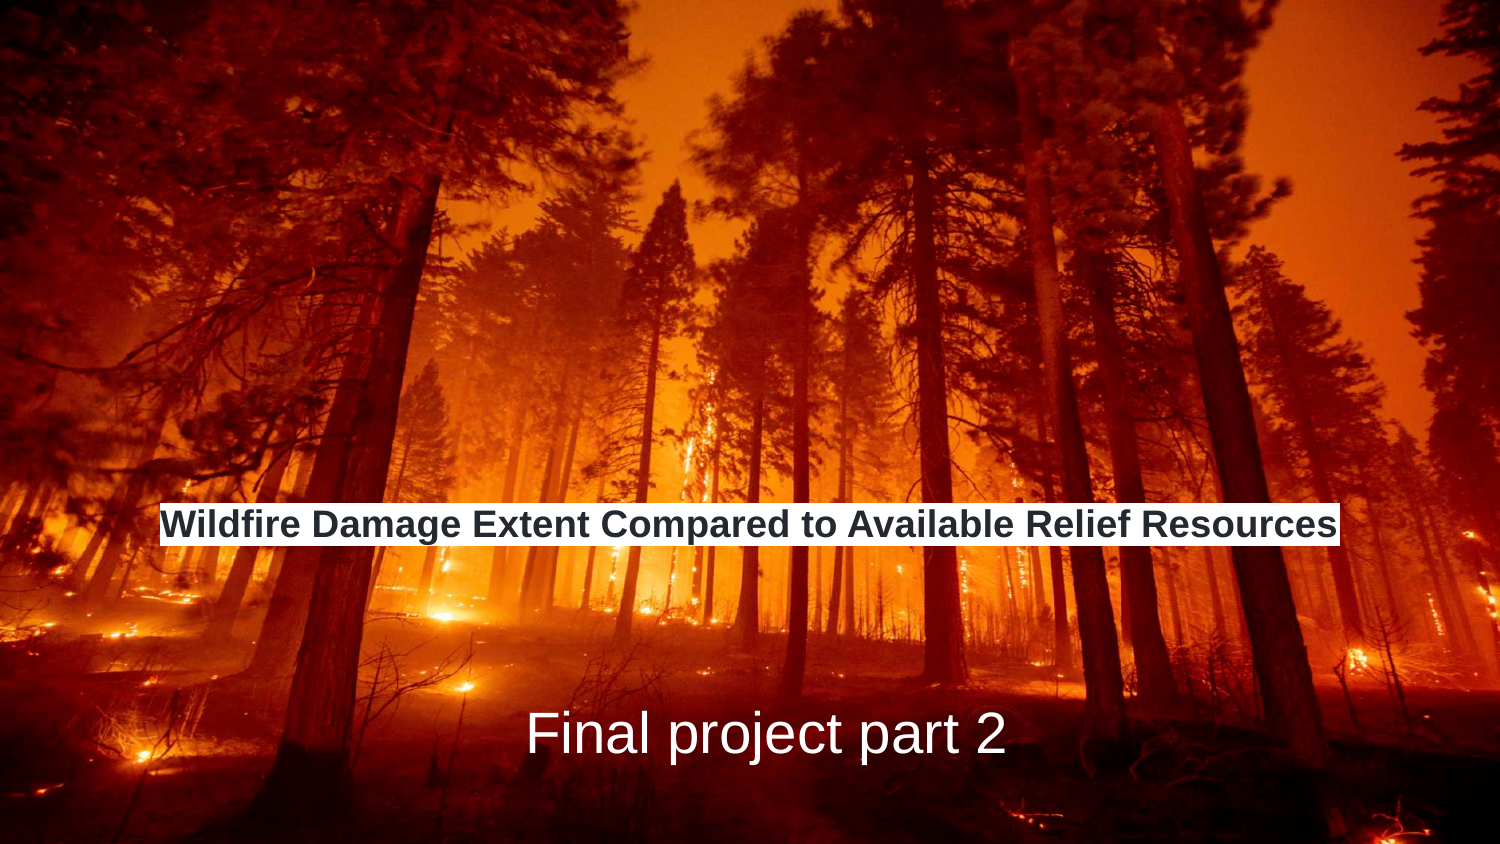

# Wildfire Damage Extent Compared to Available Relief Resources

Final project part 2